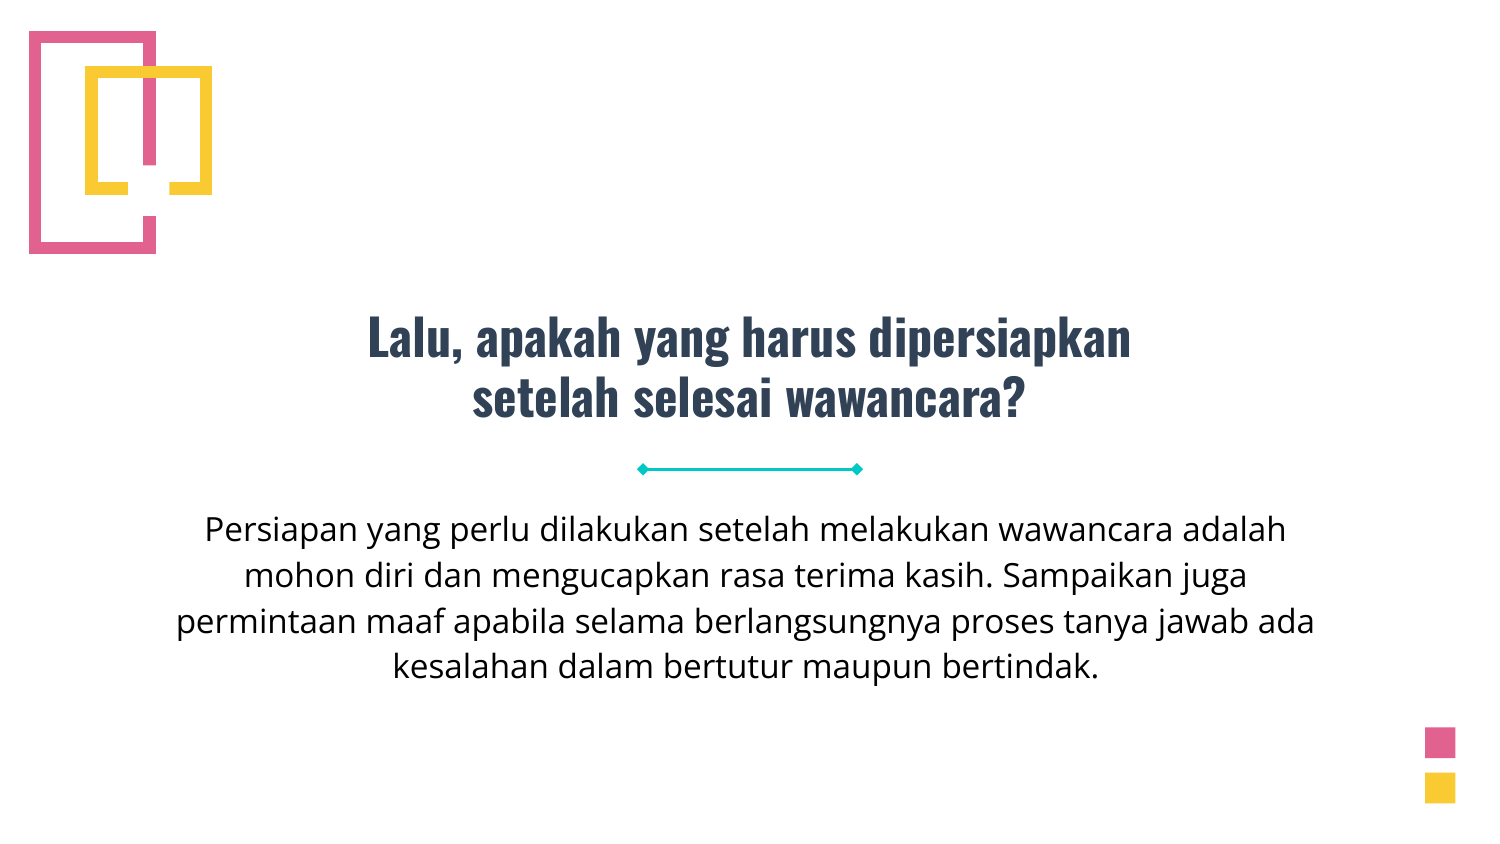

Lalu, apakah yang harus dipersiapkan setelah selesai wawancara?
Persiapan yang perlu dilakukan setelah melakukan wawancara adalah mohon diri dan mengucapkan rasa terima kasih. Sampaikan juga permintaan maaf apabila selama berlangsungnya proses tanya jawab ada kesalahan dalam bertutur maupun bertindak.